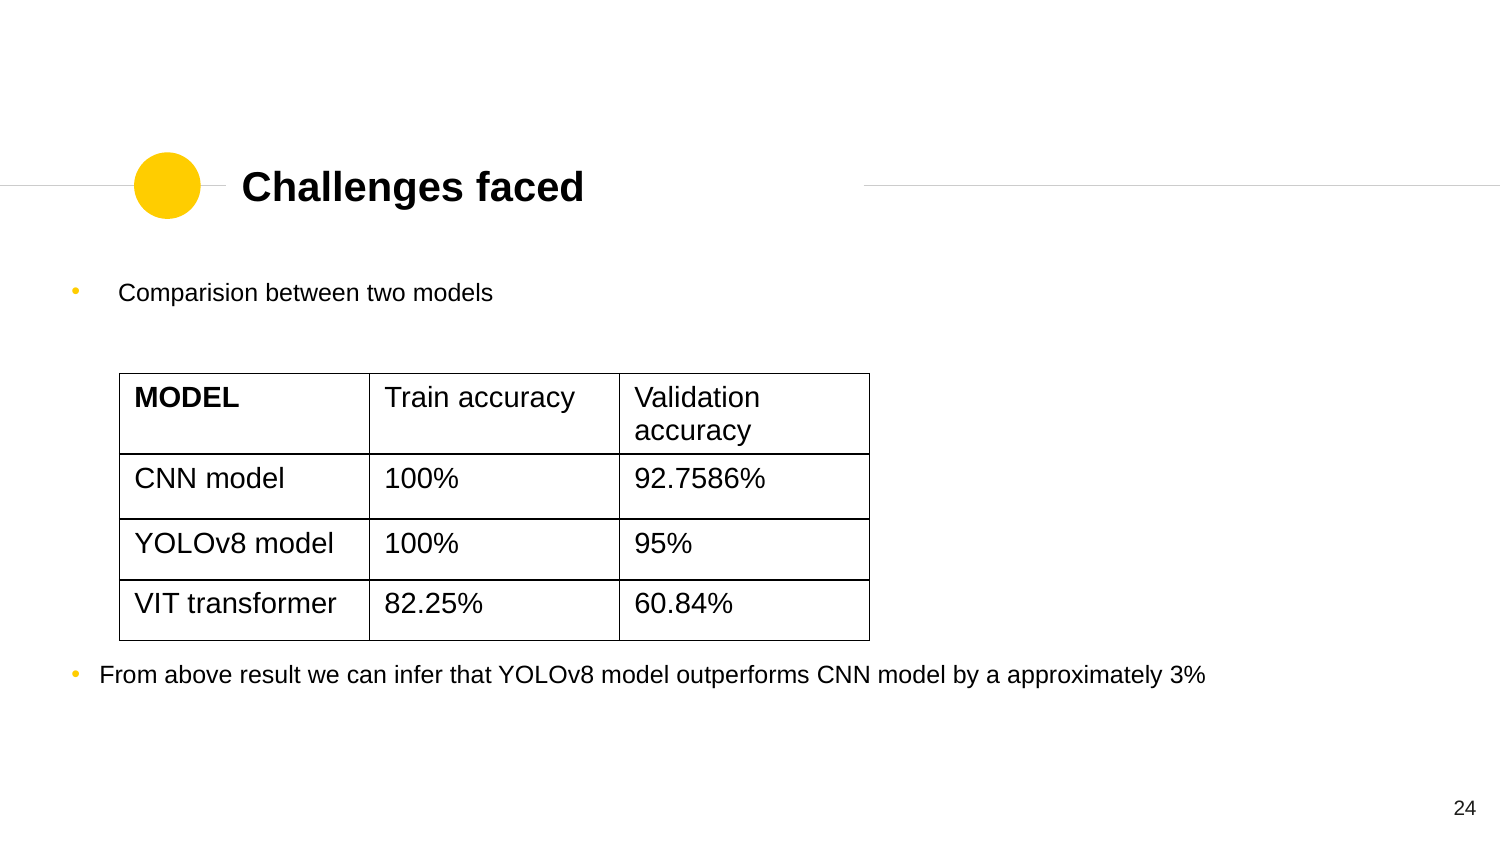

# Challenges faced
Comparision between two models

From above result we can infer that YOLOv8 model outperforms CNN model by a approximately 3%

| MODEL | Train accuracy | Validation accuracy |
| --- | --- | --- |
| CNN model | 100% | 92.7586% |
| YOLOv8 model | 100% | 95% |
| VIT transformer | 82.25% | 60.84% |
24